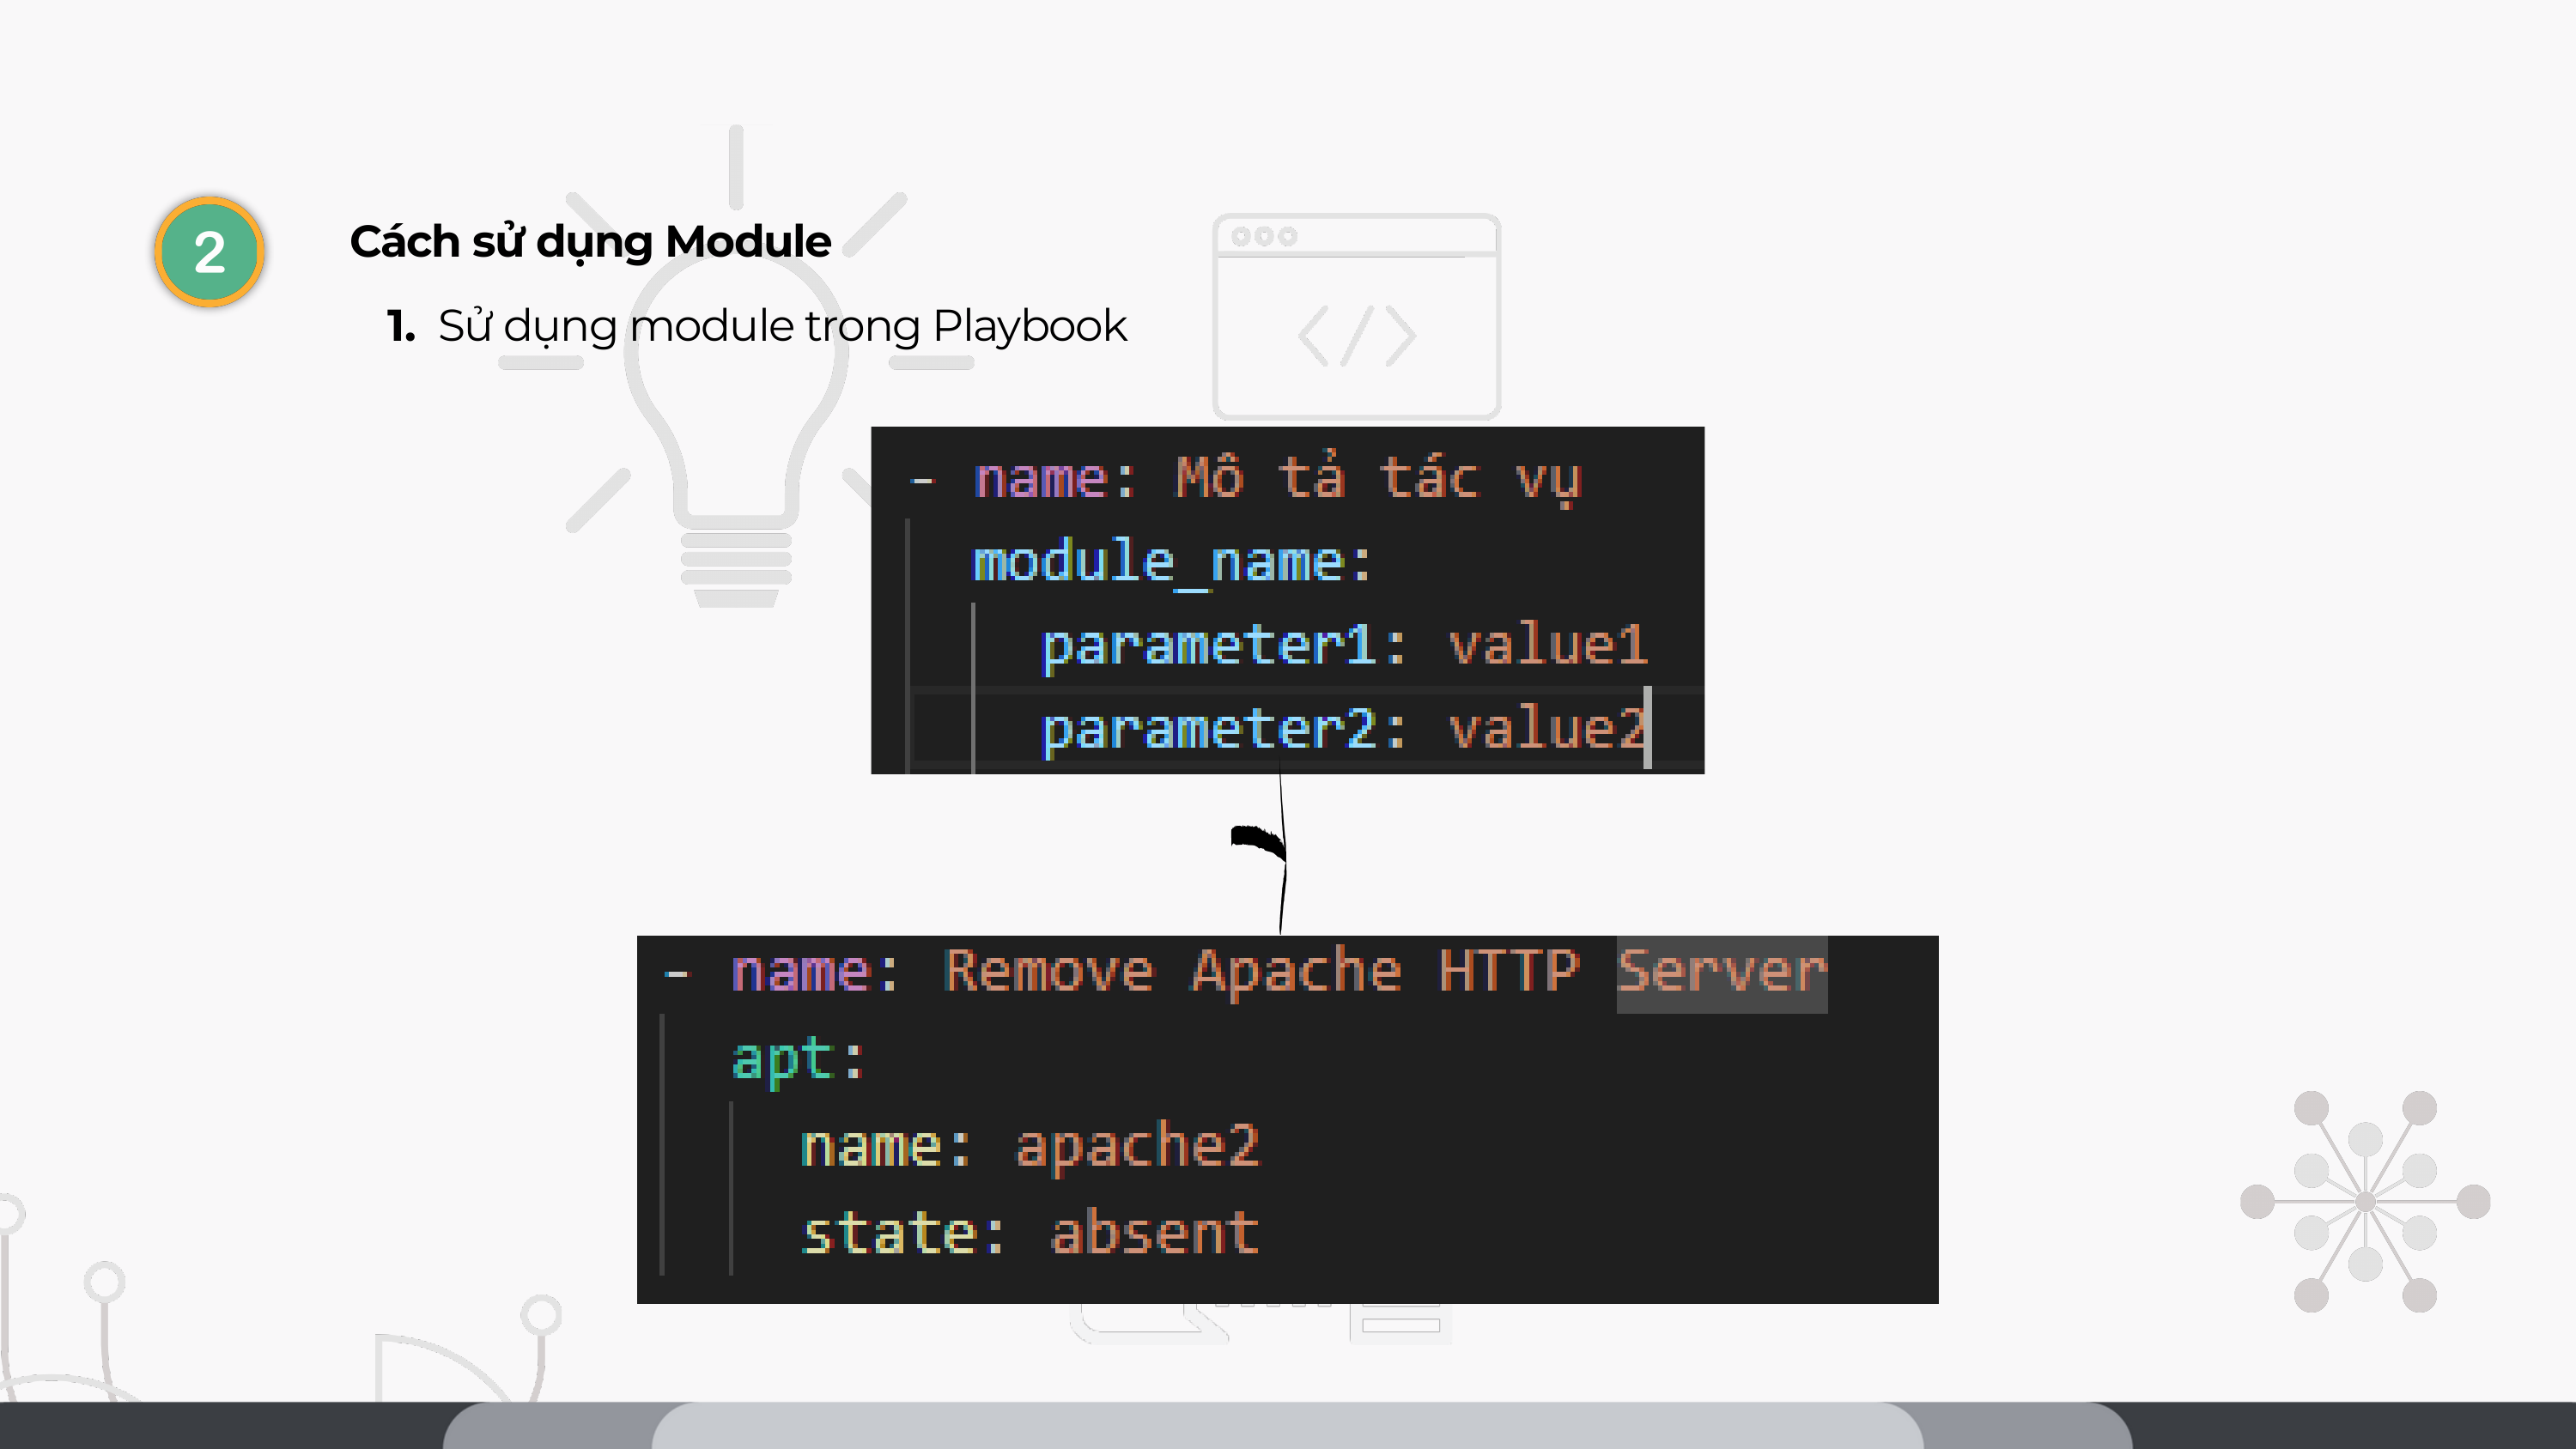

Cách sử dụng Module
 Sử dụng module trong Playbook